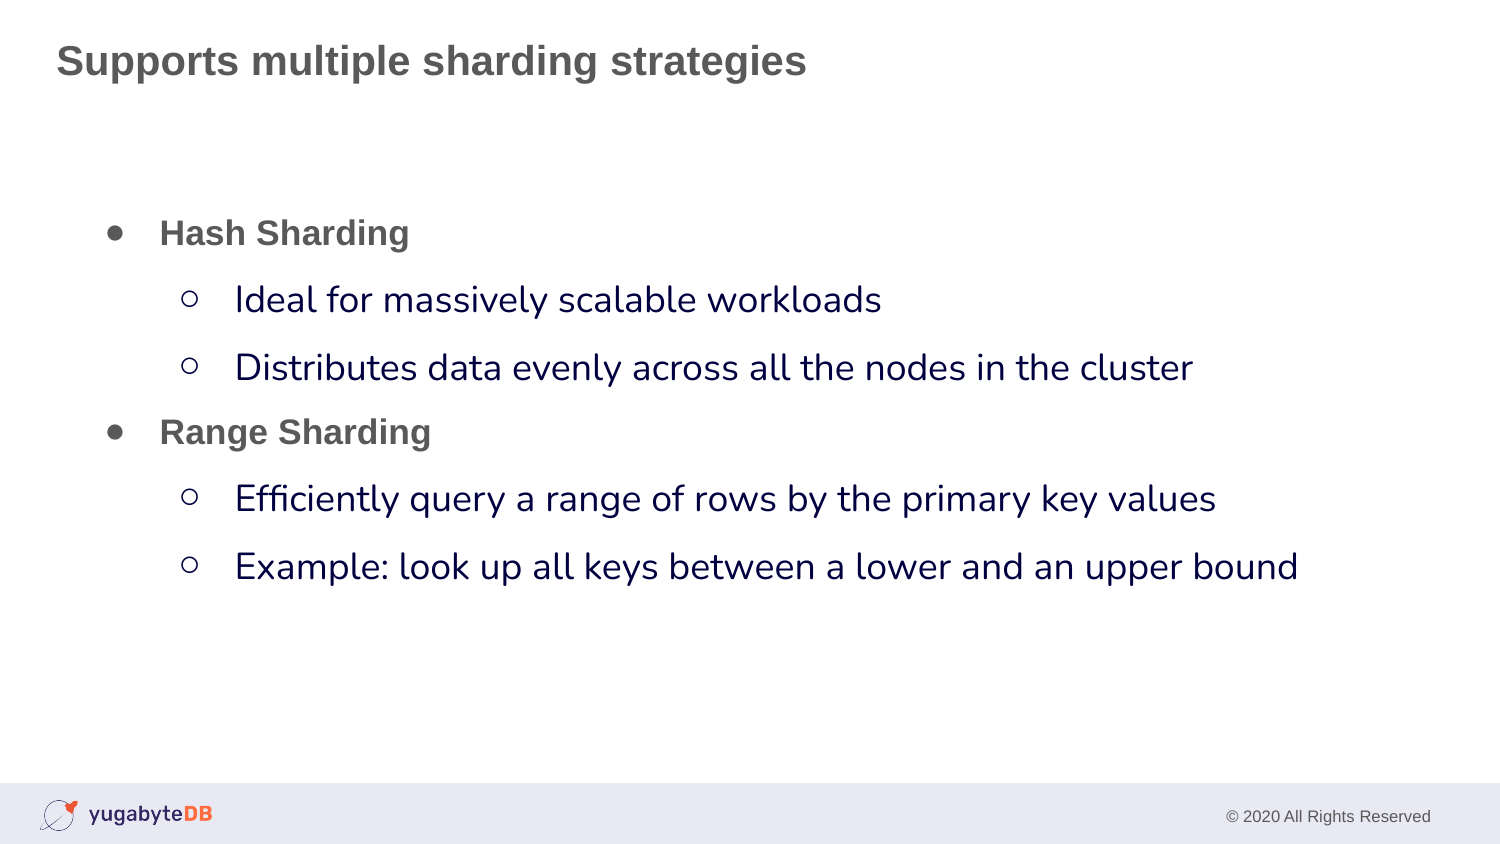

Supports multiple sharding strategies
# Hash Sharding
Ideal for massively scalable workloads
Distributes data evenly across all the nodes in the cluster
Range Sharding
Efficiently query a range of rows by the primary key values
Example: look up all keys between a lower and an upper bound